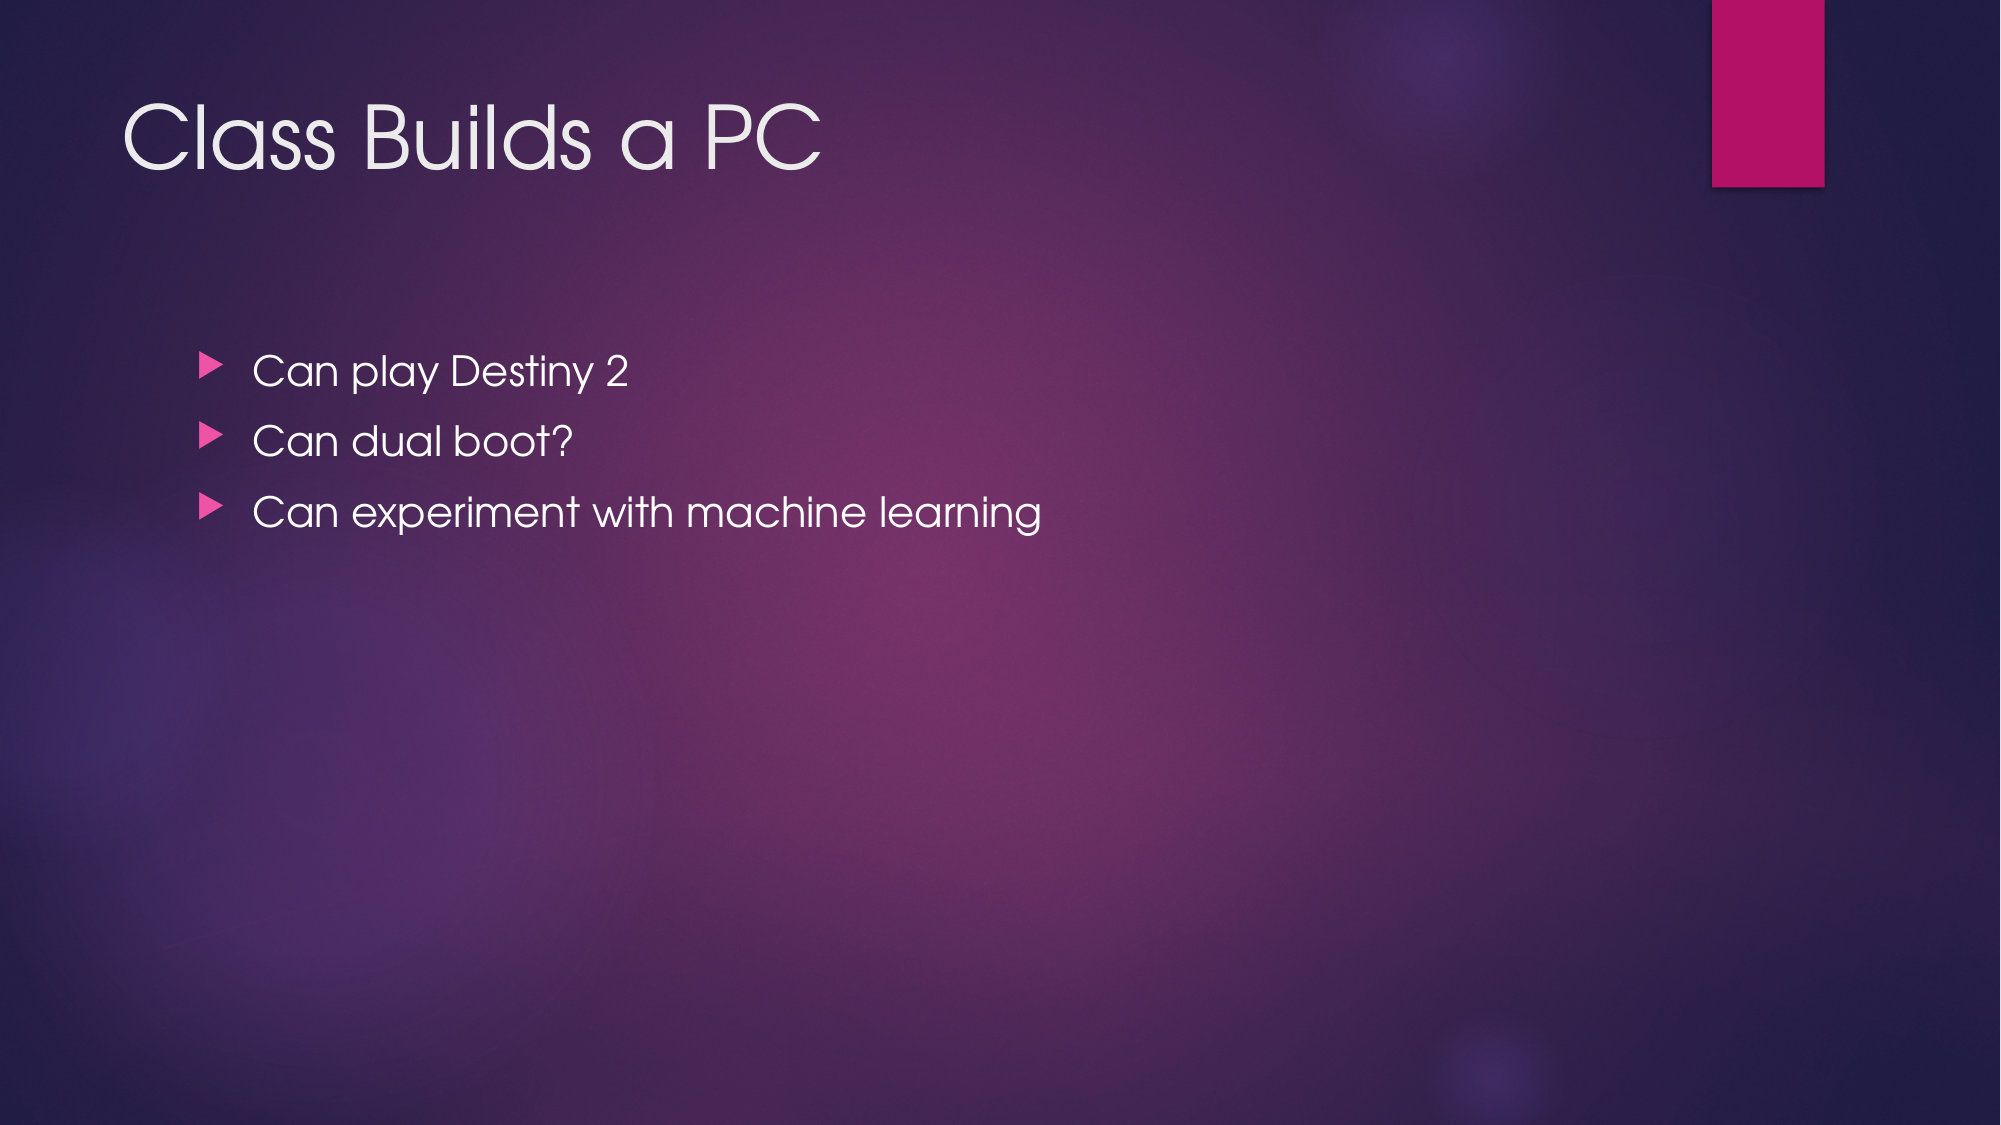

# Class Builds a PC
Can play Destiny 2
Can dual boot?
Can experiment with machine learning